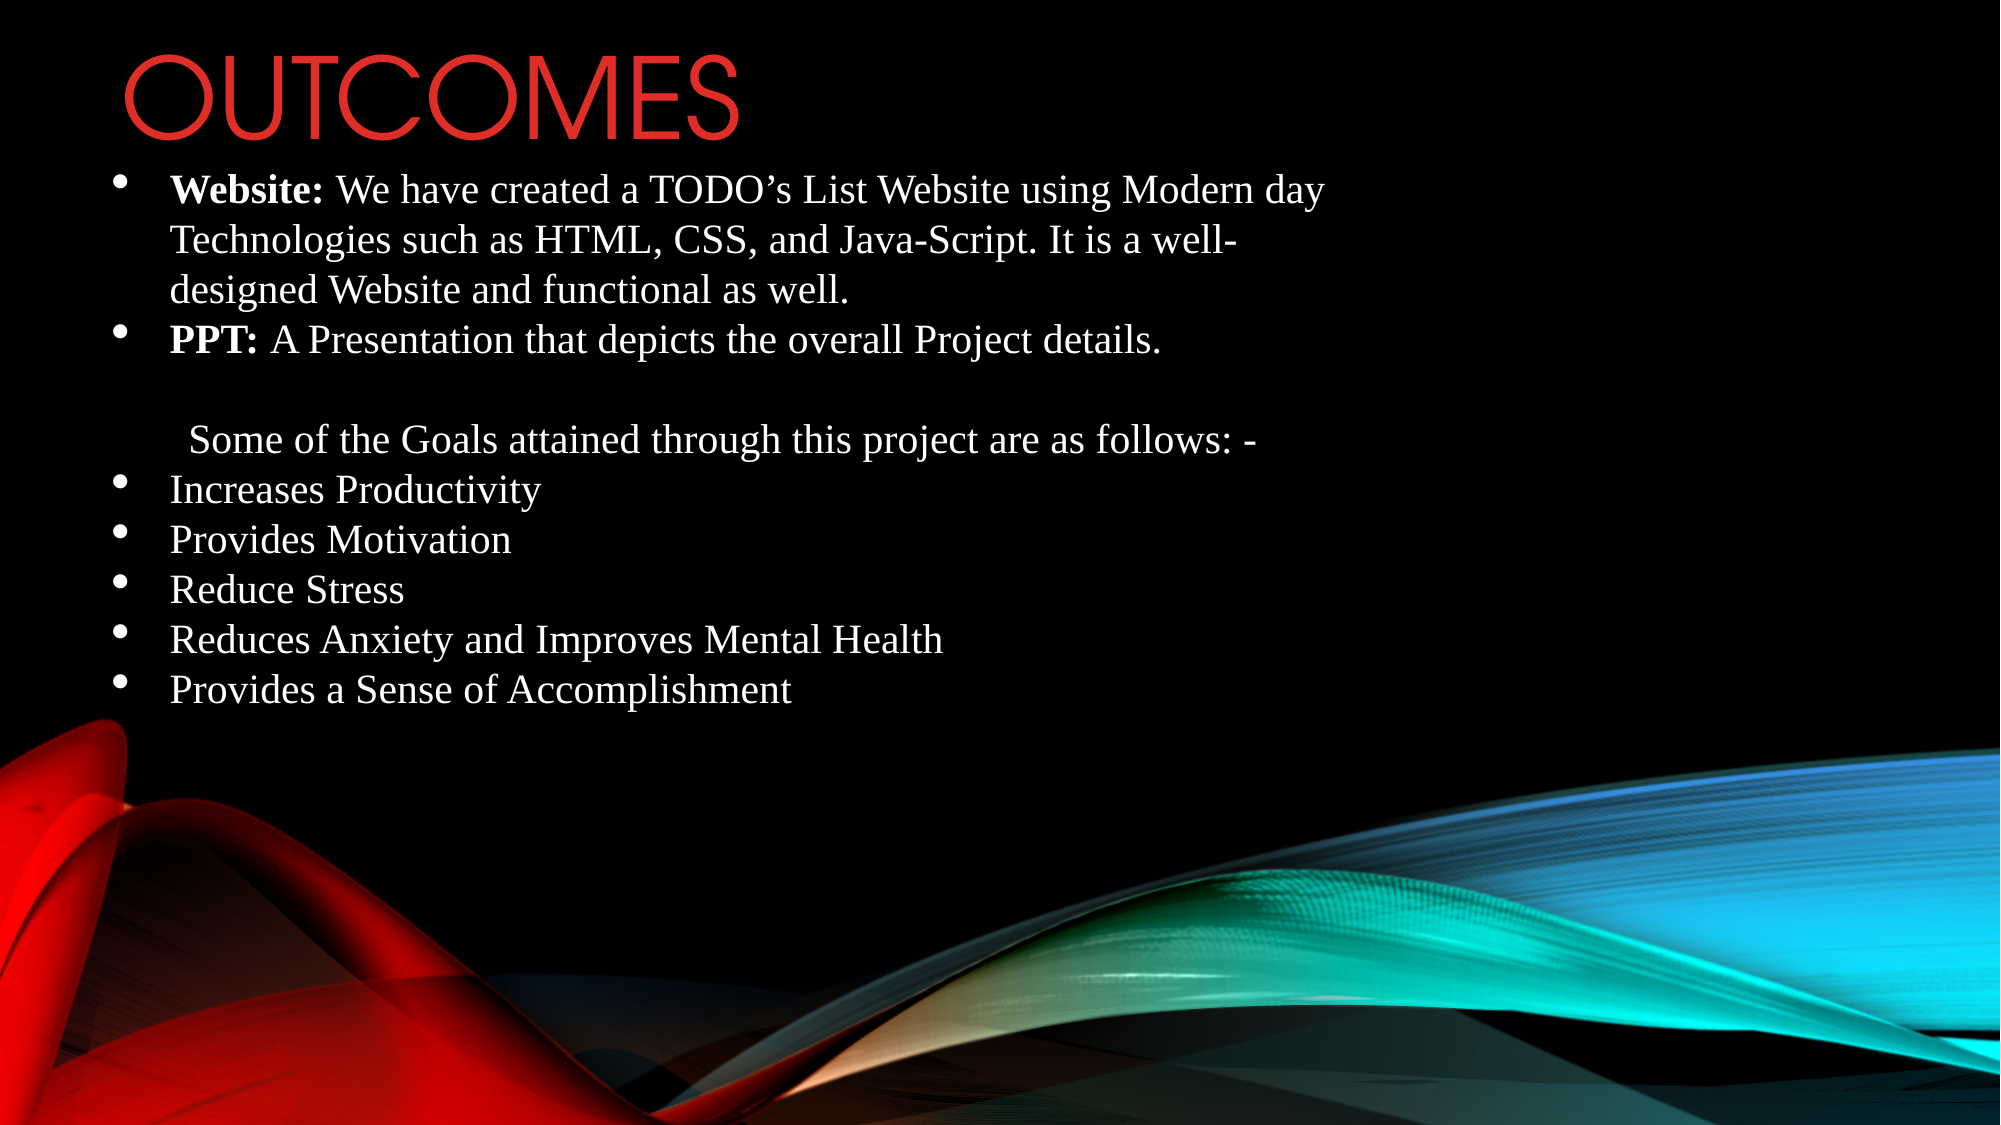

OUTCOMES
Website: We have created a TODO’s List Website using Modern day Technologies such as HTML, CSS, and Java-Script. It is a well-designed Website and functional as well.
PPT: A Presentation that depicts the overall Project details.

Some of the Goals attained through this project are as follows: -
Increases Productivity
Provides Motivation
Reduce Stress
Reduces Anxiety and Improves Mental Health
Provides a Sense of Accomplishment